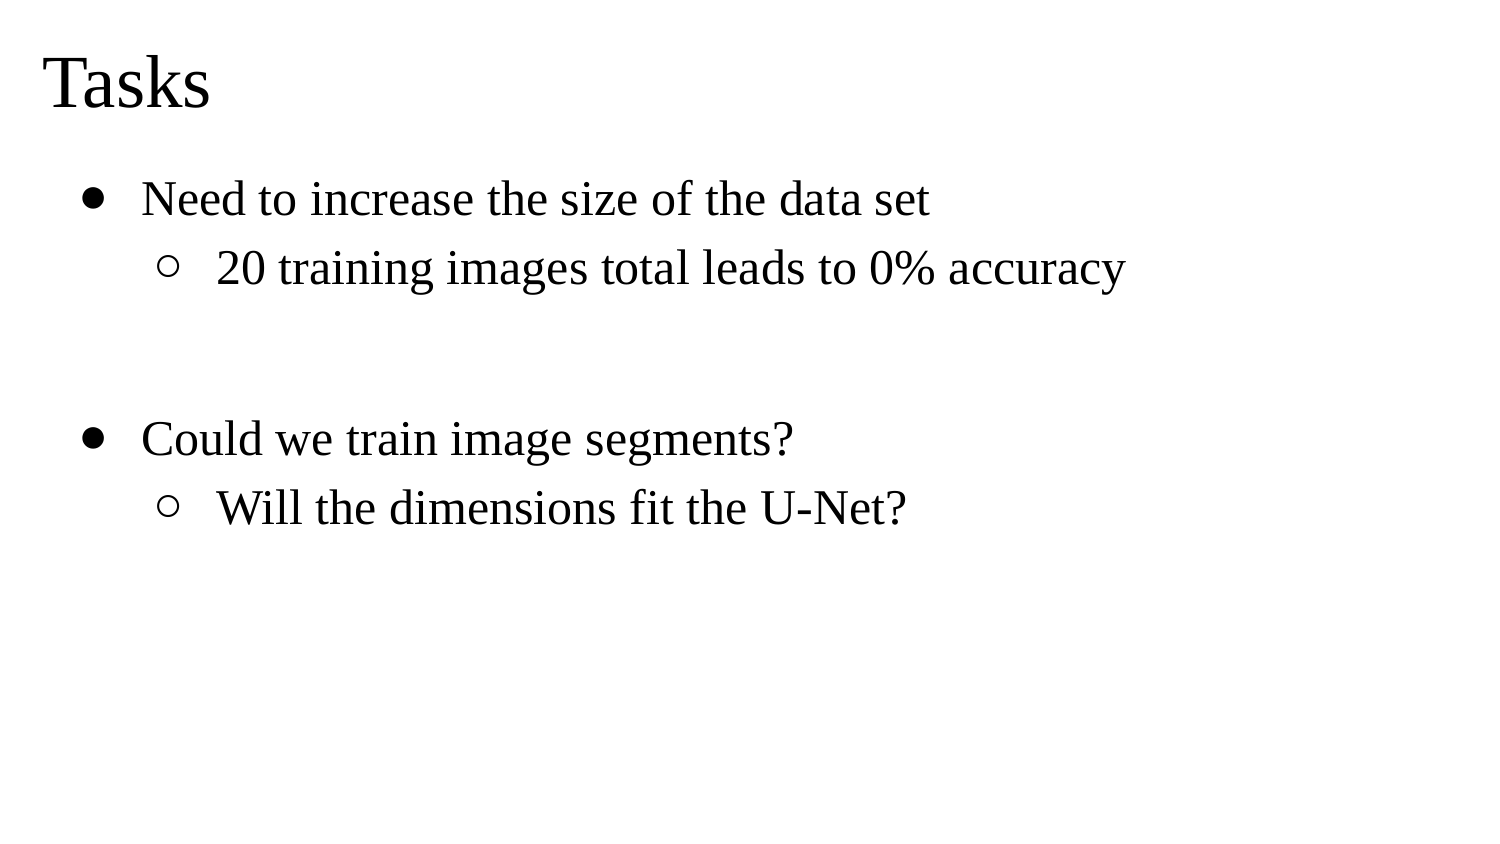

# Tasks
Need to increase the size of the data set
20 training images total leads to 0% accuracy

Could we train image segments?
Will the dimensions fit the U-Net?